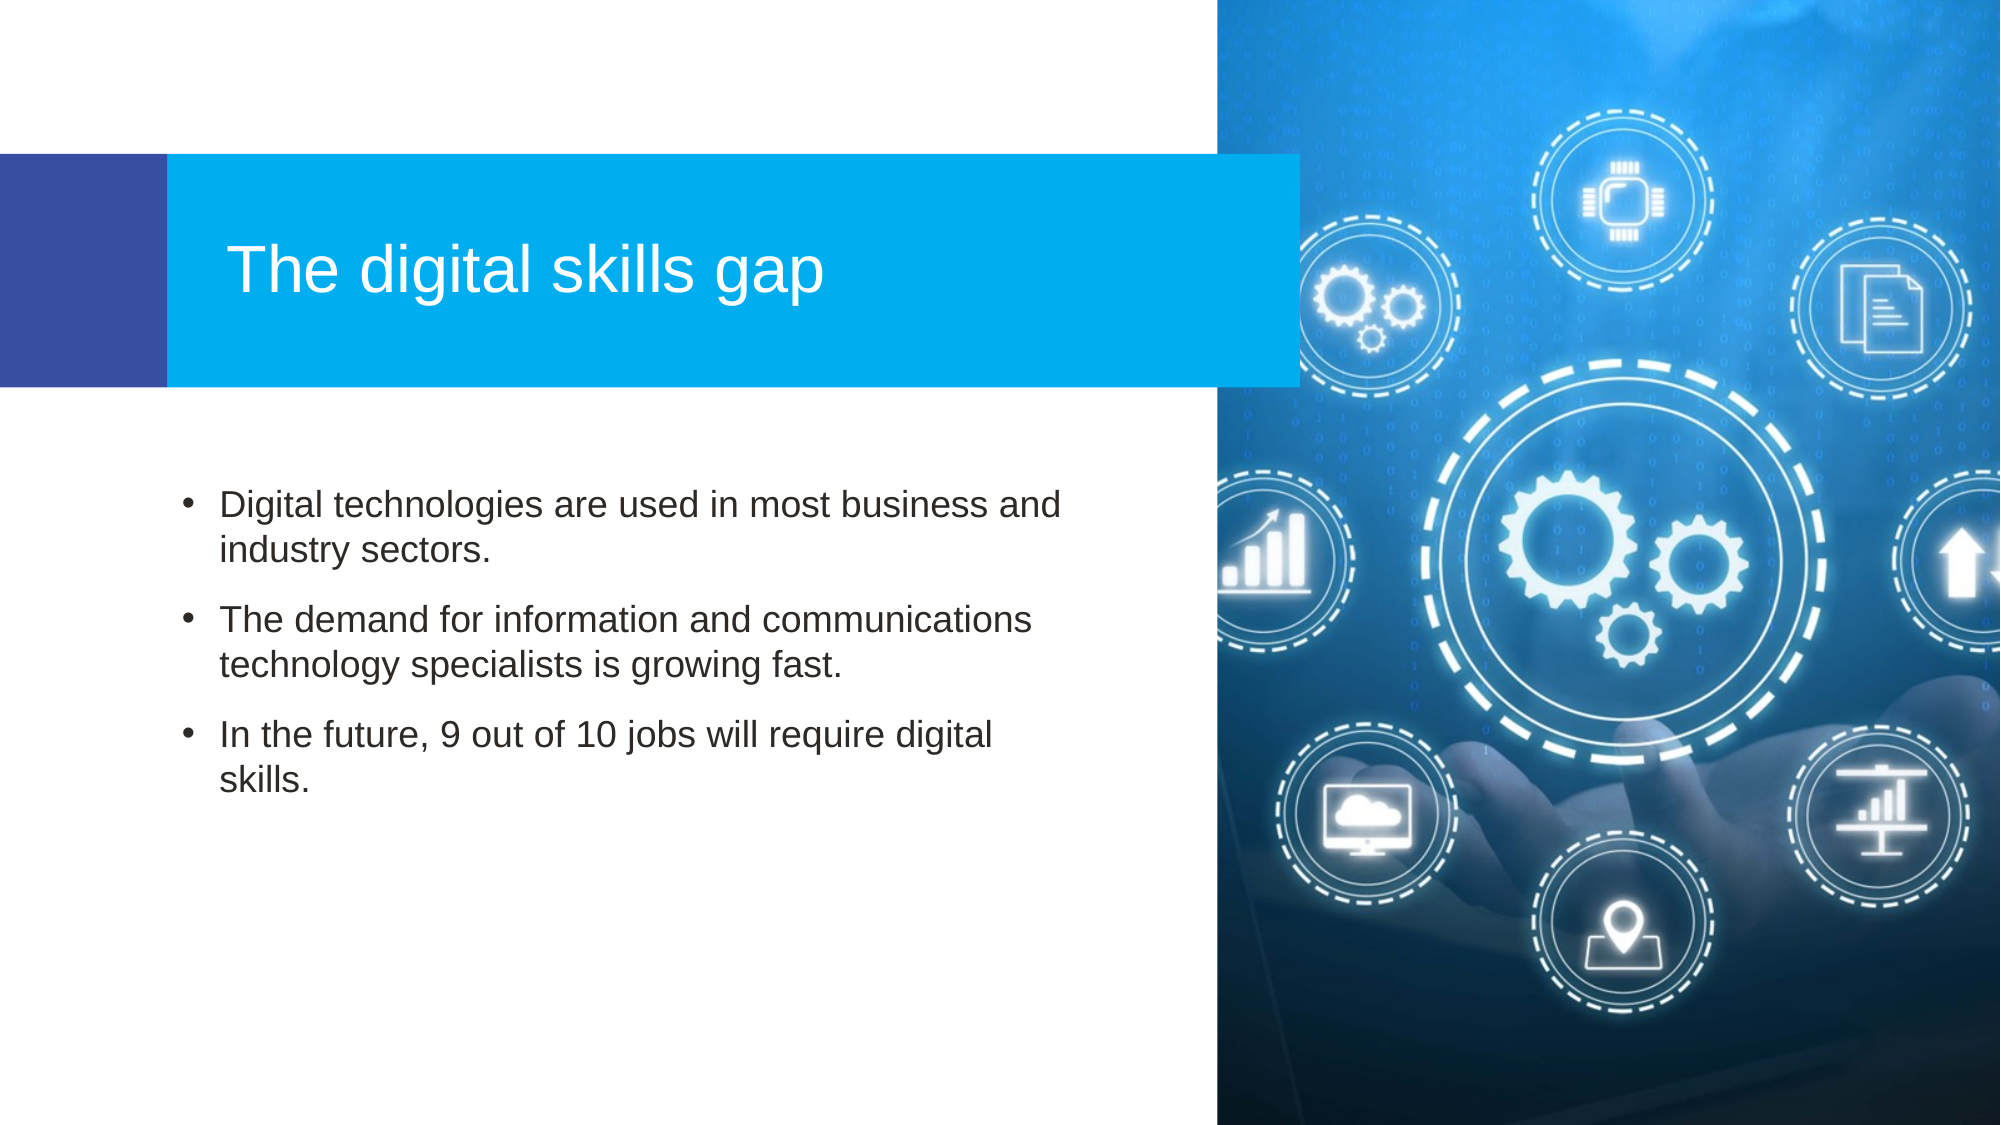

The digital skills gap
Digital technologies are used in most business and industry sectors.
The demand for information and communications technology specialists is growing fast.
In the future, 9 out of 10 jobs will require digital skills.